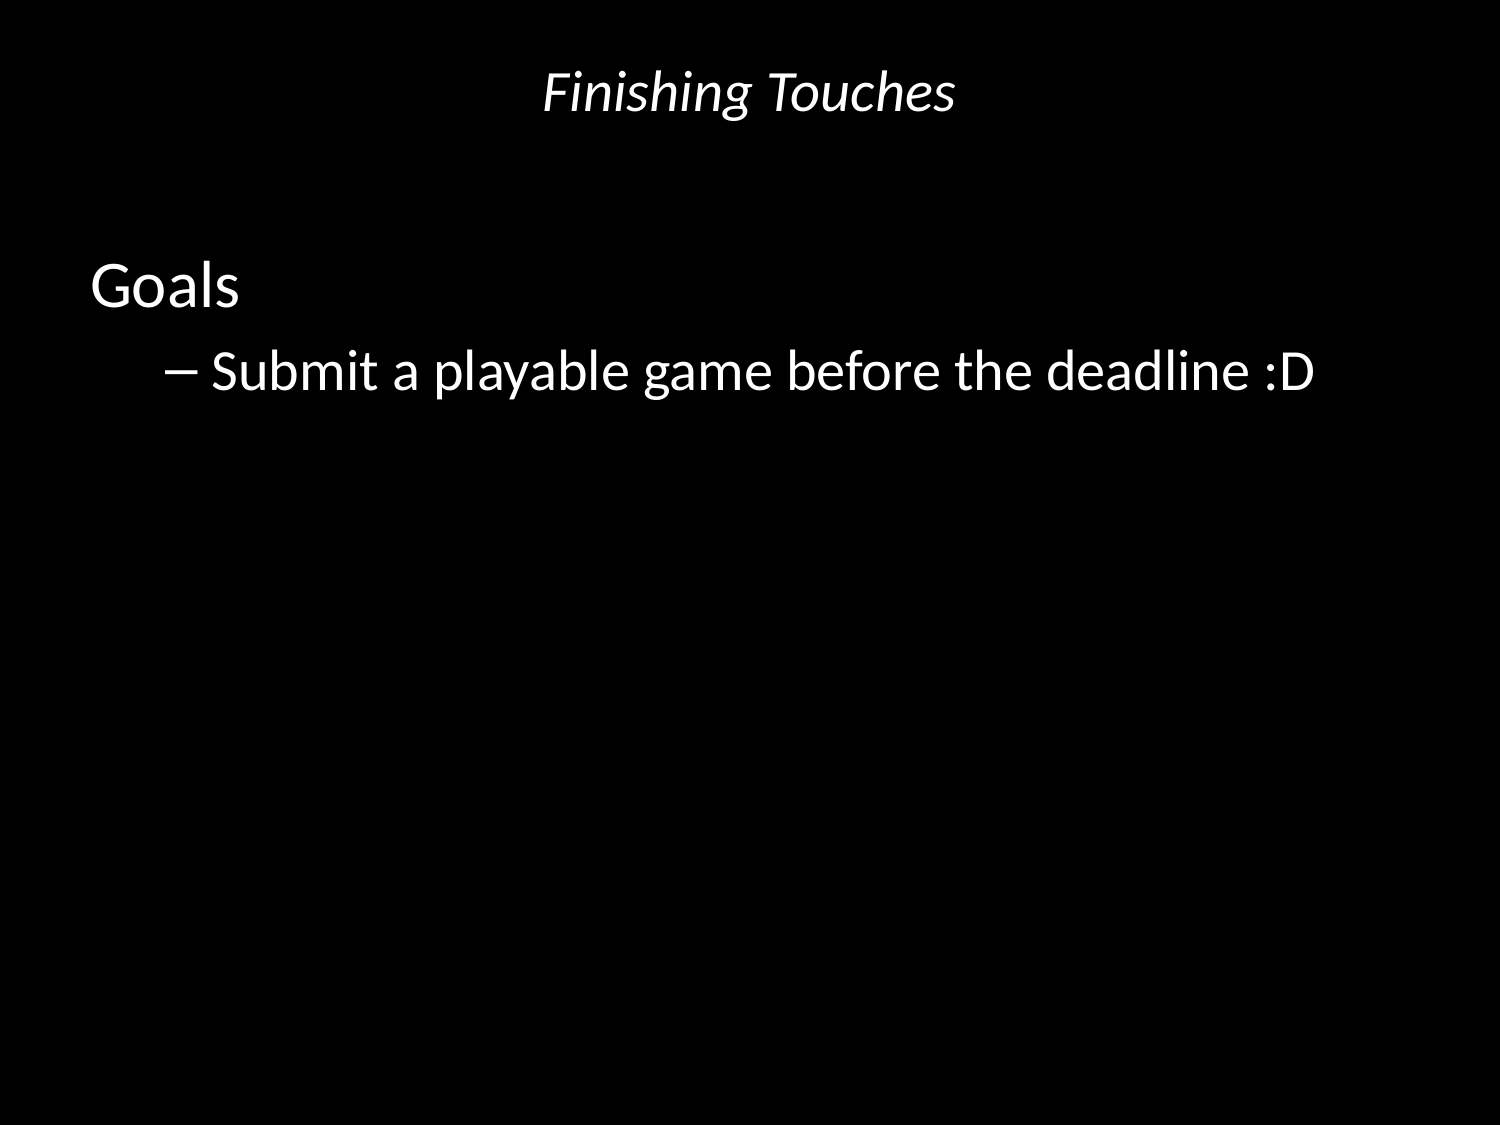

# Finishing Touches
Goals
Submit a playable game before the deadline :D